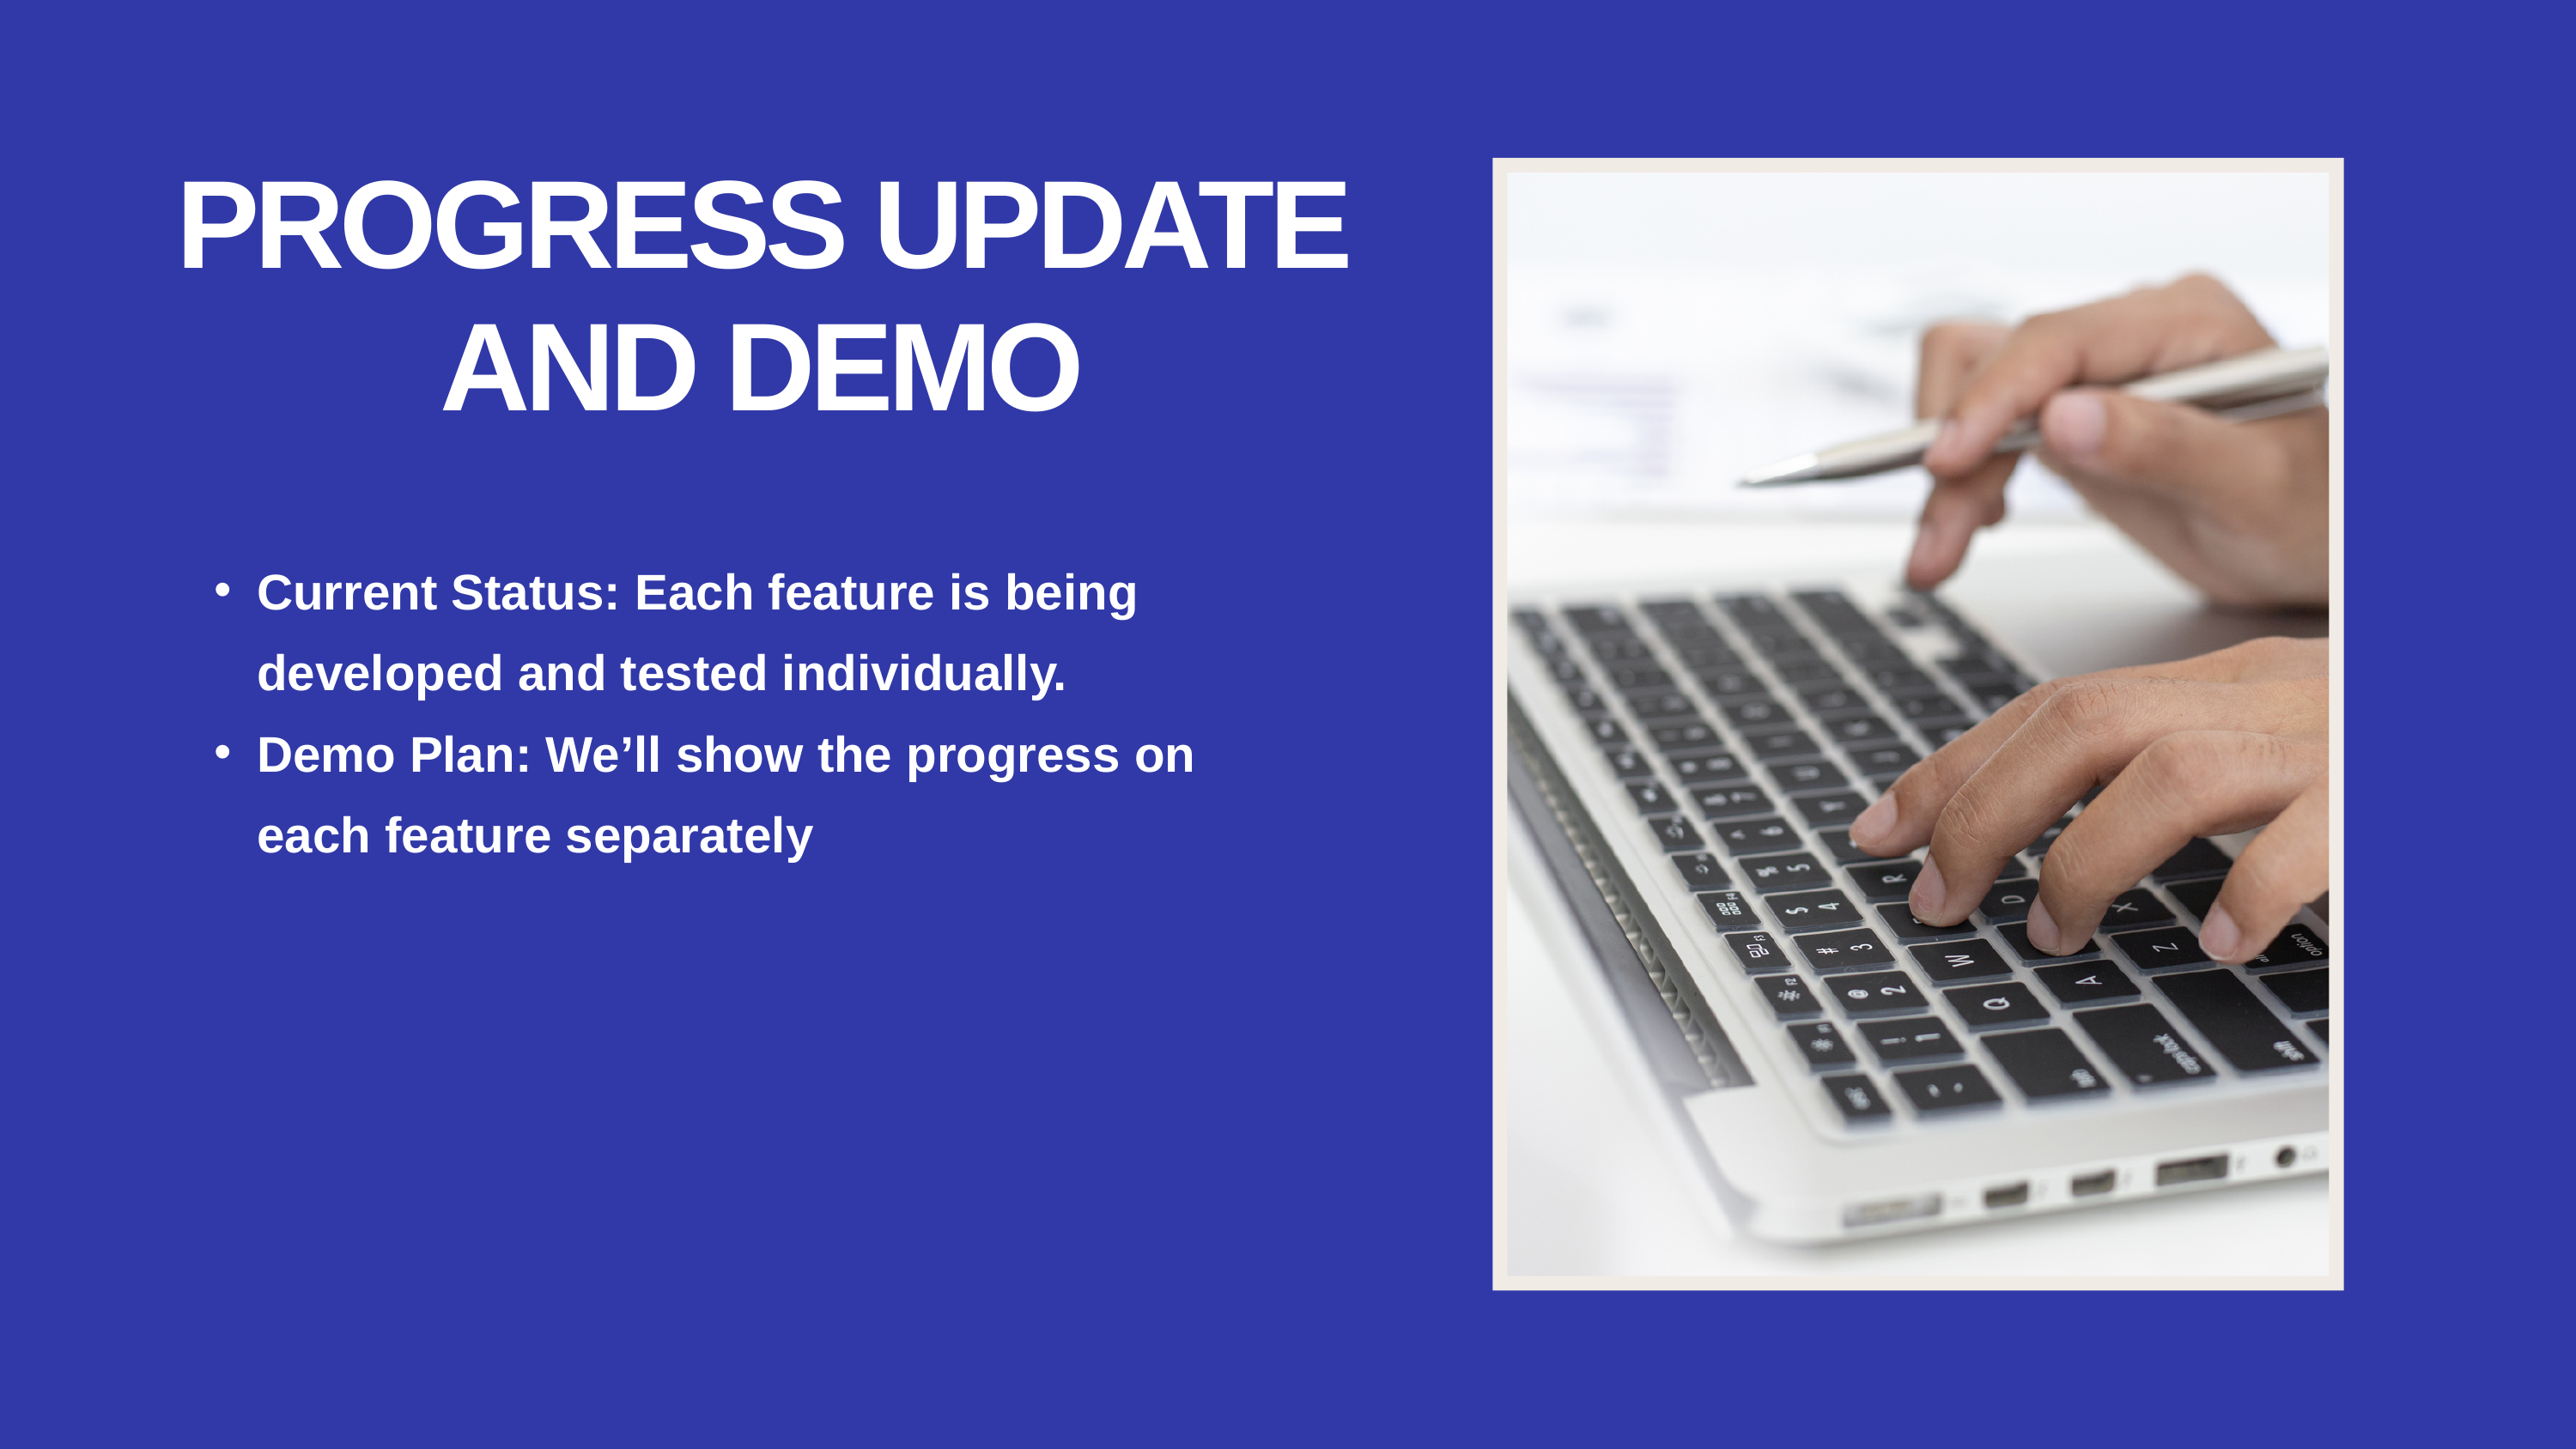

PROGRESS UPDATE AND DEMO

Current Status: Each feature is being developed and tested individually.
Demo Plan: We’ll show the progress on each feature separately